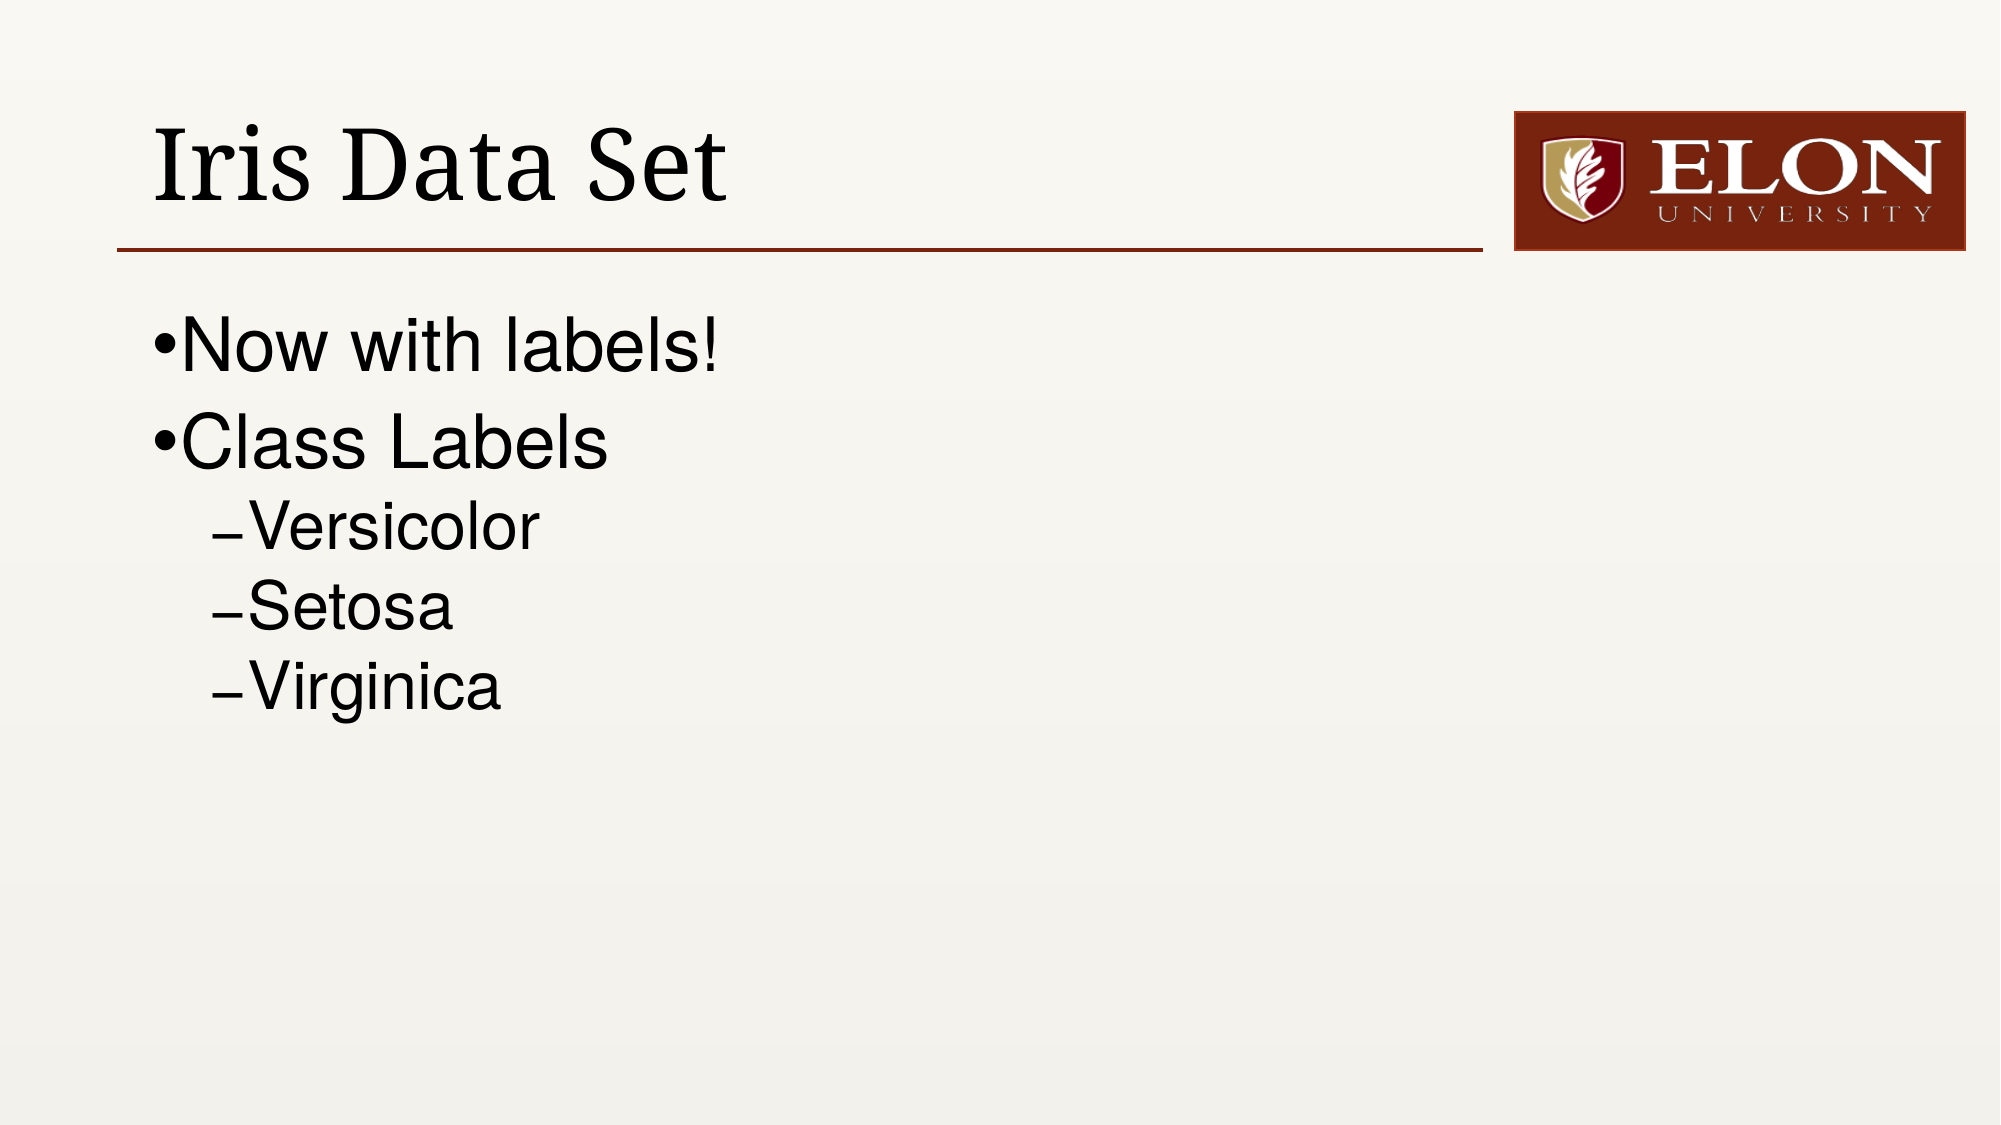

# Iris Data Set
Now with labels!
Class Labels
Versicolor
Setosa
Virginica